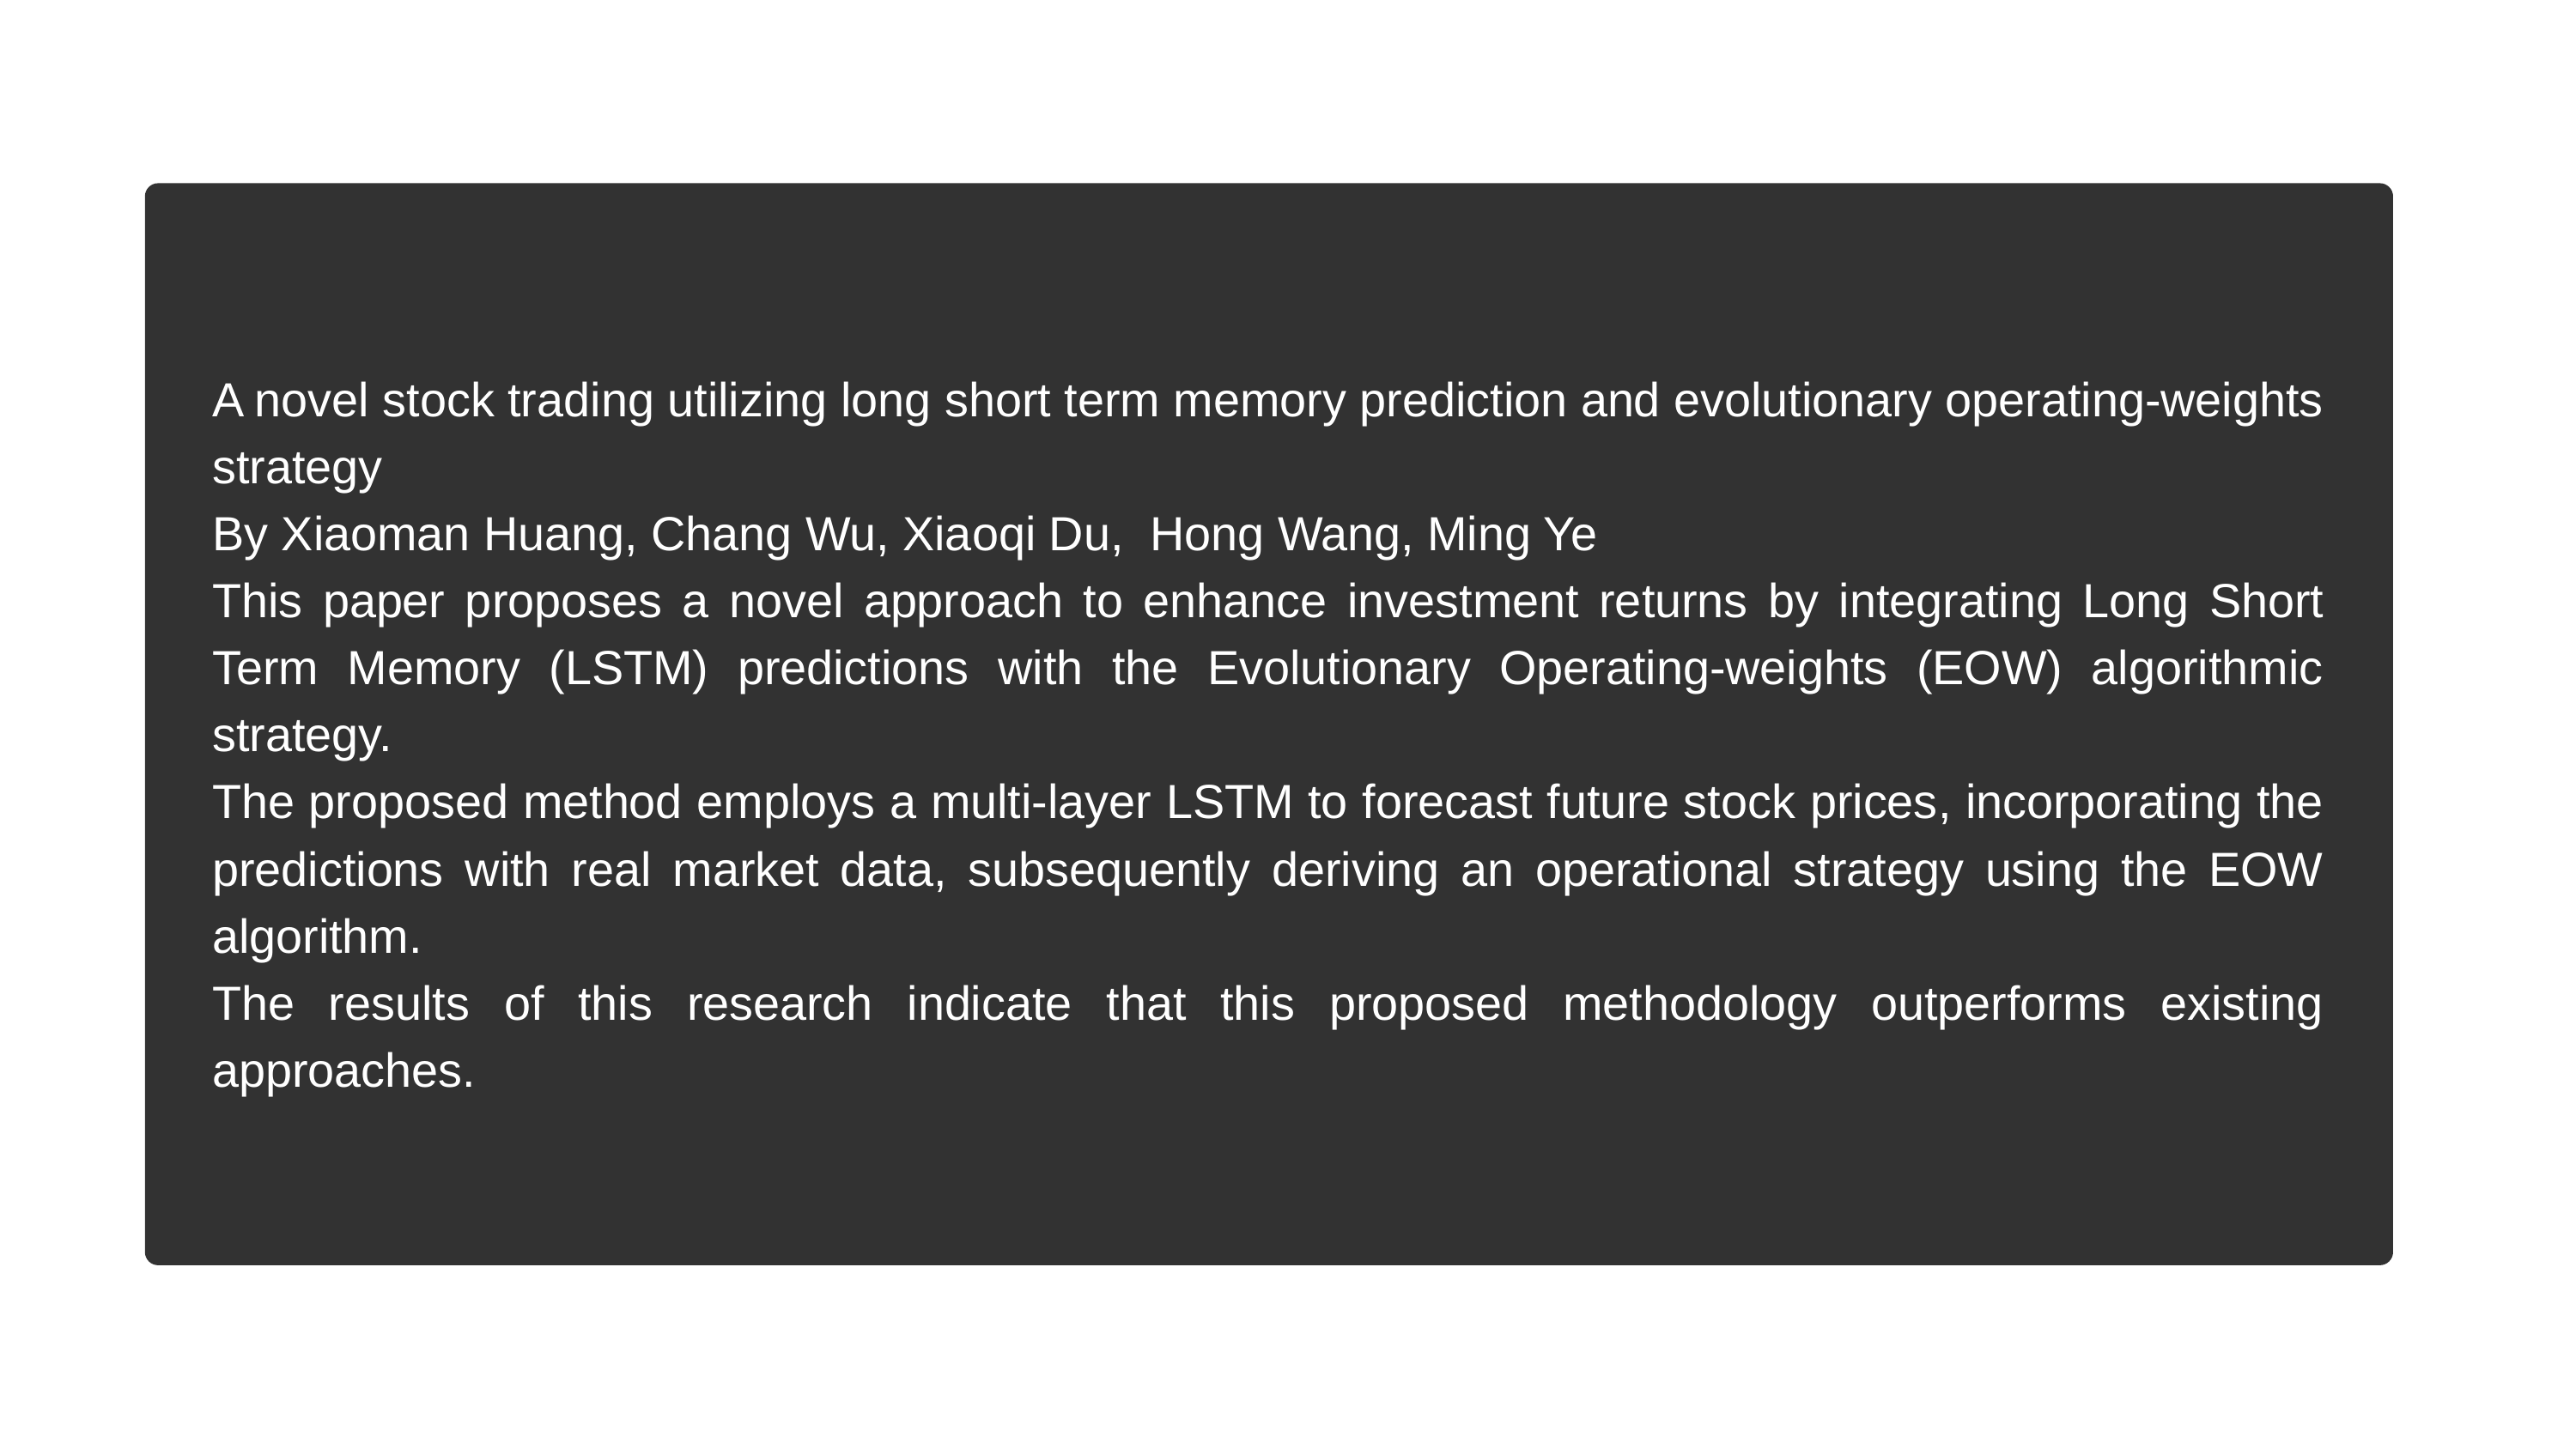

A novel stock trading utilizing long short term memory prediction and evolutionary operating-weights strategy
By Xiaoman Huang, Chang Wu, Xiaoqi Du,  Hong Wang, Ming Ye
This paper proposes a novel approach to enhance investment returns by integrating Long Short Term Memory (LSTM) predictions with the Evolutionary Operating-weights (EOW) algorithmic strategy.
The proposed method employs a multi-layer LSTM to forecast future stock prices, incorporating the predictions with real market data, subsequently deriving an operational strategy using the EOW algorithm.
The results of this research indicate that this proposed methodology outperforms existing approaches.